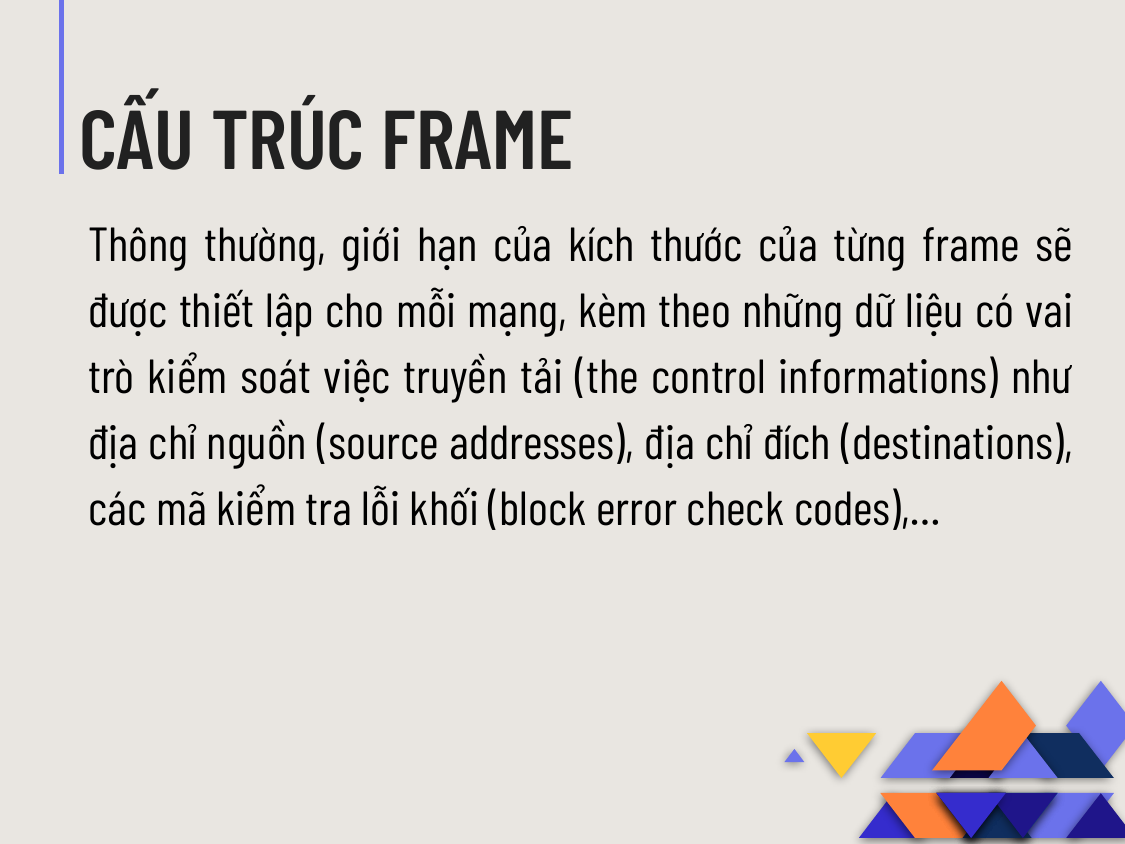

# CẤU TRÚC FRAME
Thông thường, giới hạn của kích thước của từng frame sẽ được thiết lập cho mỗi mạng, kèm theo những dữ liệu có vai trò kiểm soát việc truyền tải (the control informations) như địa chỉ nguồn (source addresses), địa chỉ đích (destinations), các mã kiểm tra lỗi khối (block error check codes),…